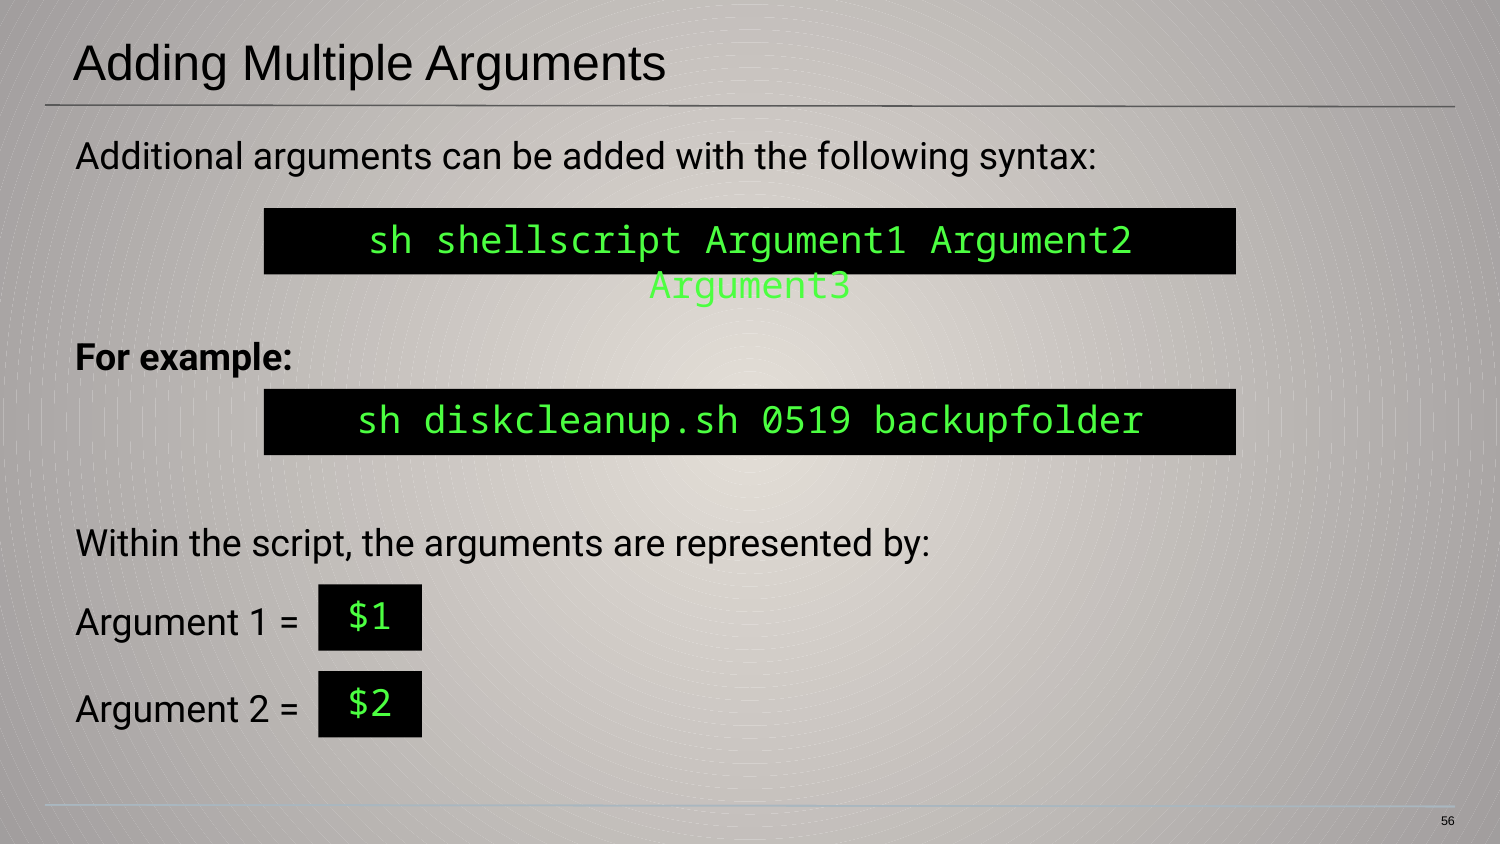

# Adding Multiple Arguments
Additional arguments can be added with the following syntax:
sh shellscript Argument1 Argument2 Argument3
For example:
sh diskcleanup.sh 0519 backupfolder
Within the script, the arguments are represented by:
Argument 1 =
$1
Argument 2 =
$2
56